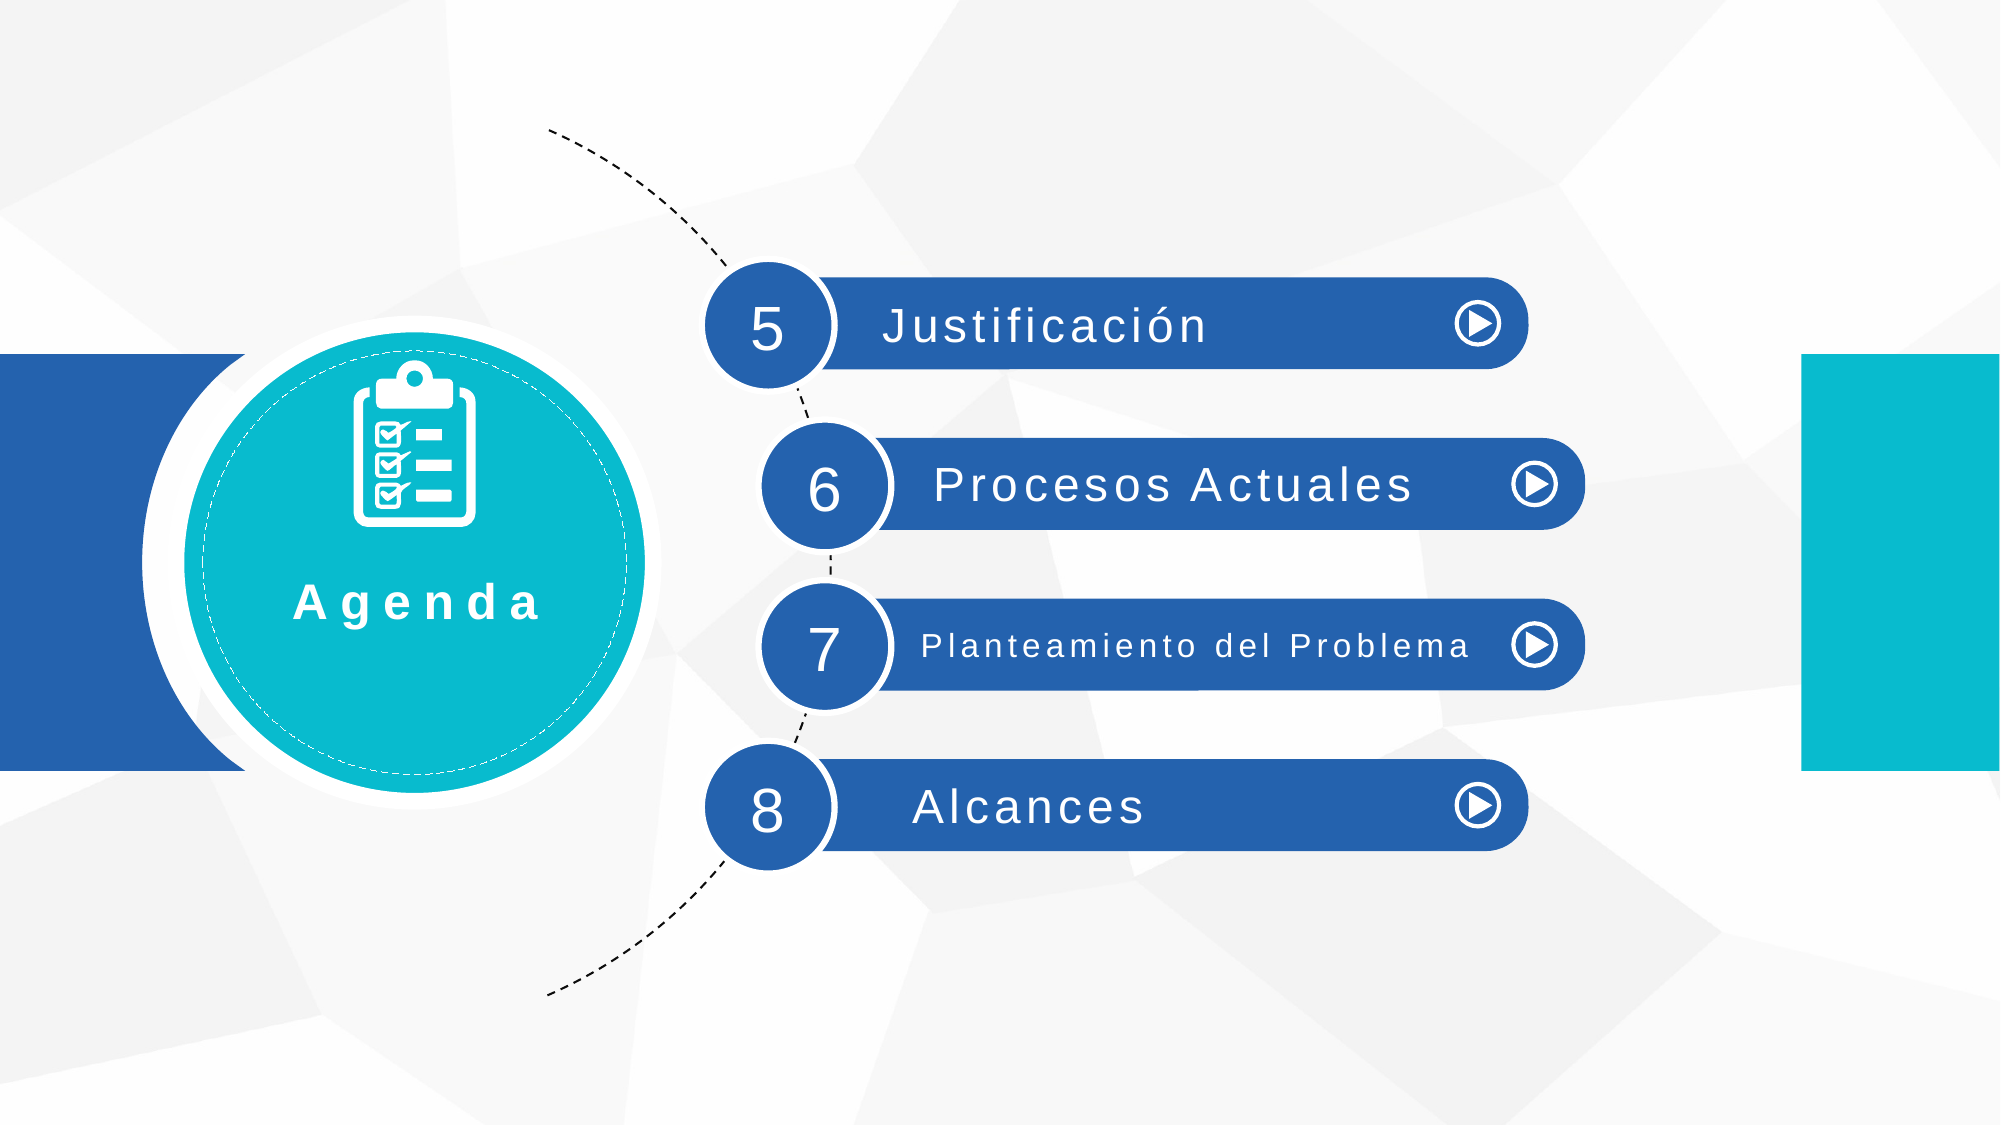

5

Justificación

6

Procesos Actuales
Agenda
7

Planteamiento del Problema
8

Alcances